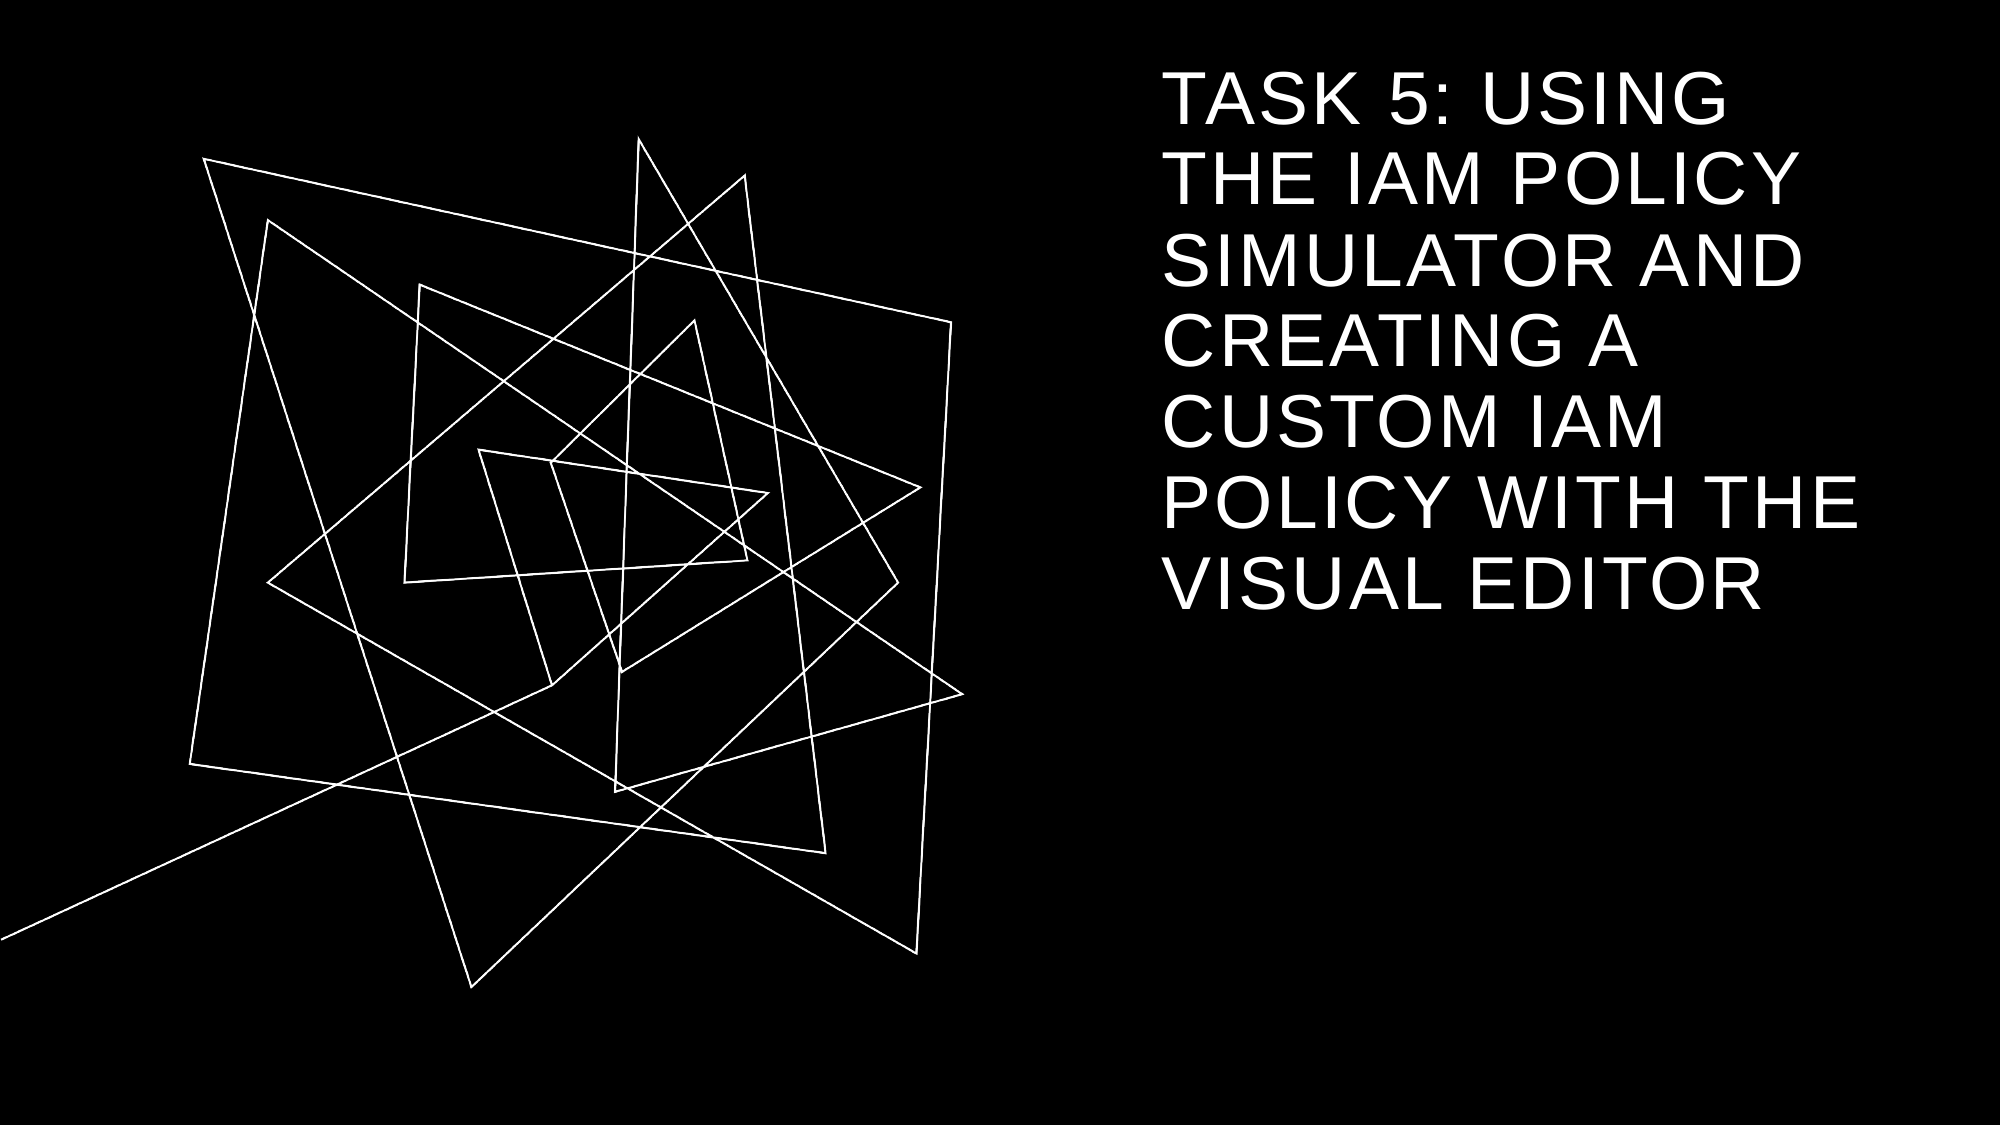

# Task 5: Using the IAM Policy Simulator and creating a custom IAM policy with the visual editor